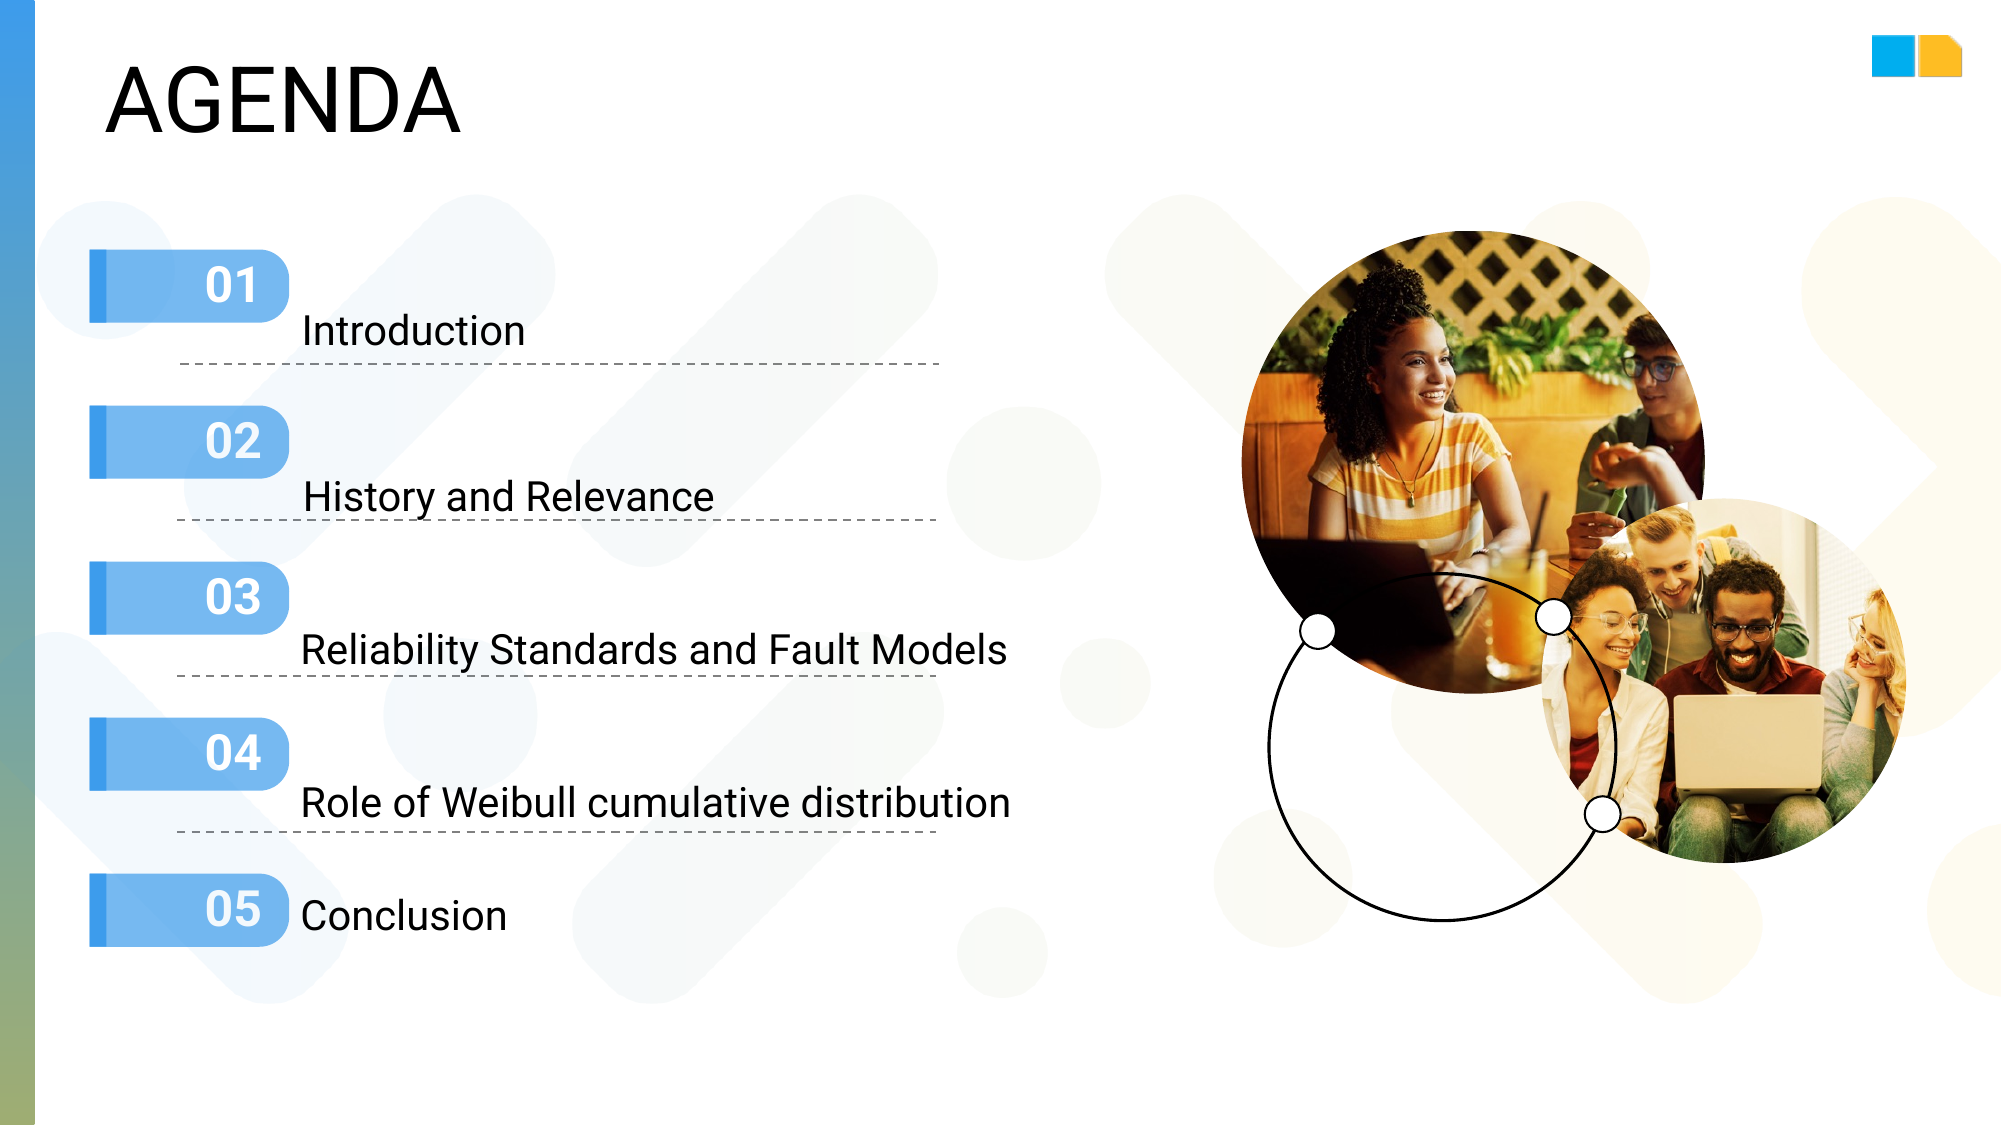

# AGENDA
Introduction
History and Relevance
Reliability Standards and Fault Models
Role of Weibull cumulative distribution
Conclusion